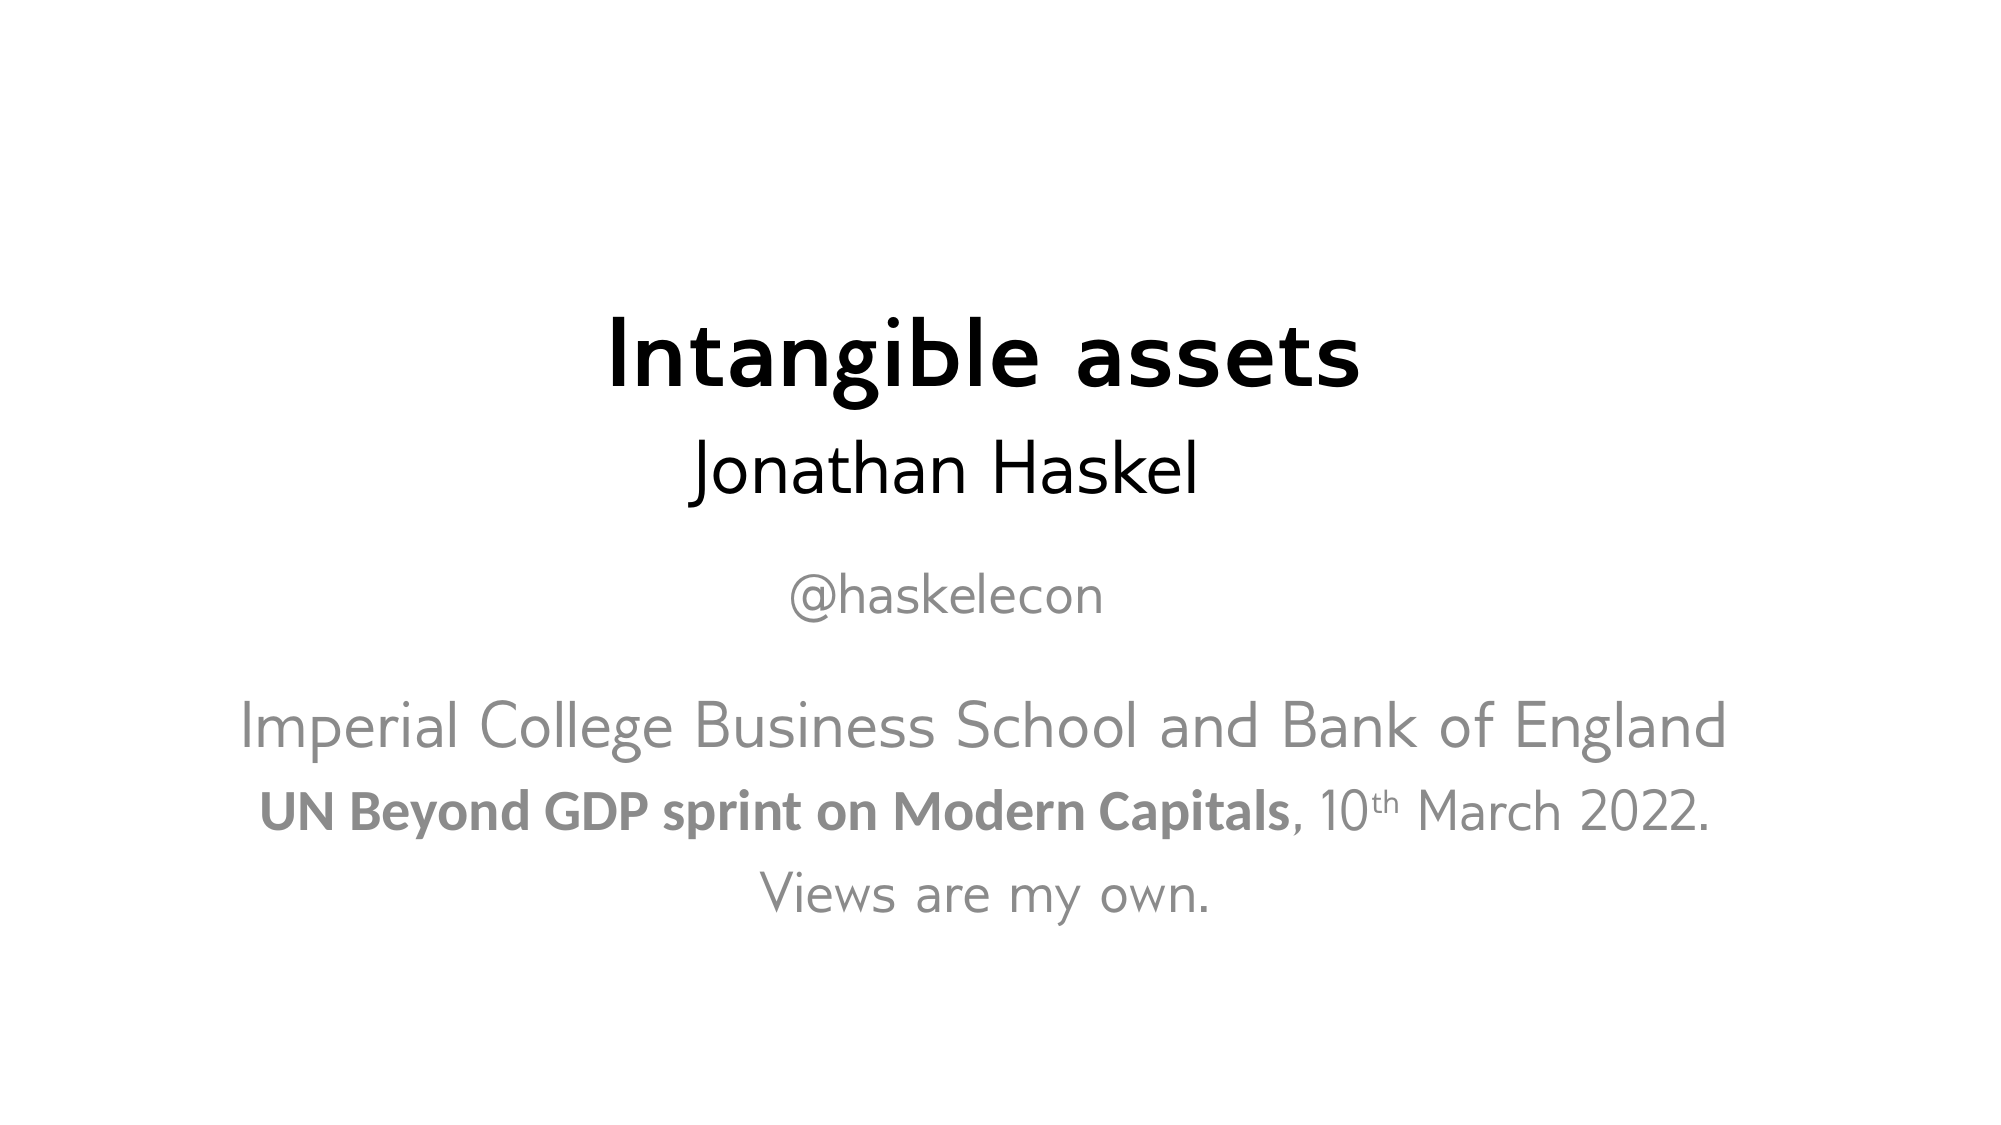

# Intangible assets
Jonathan Haskel
@haskelecon
Imperial College Business School and Bank of England
UN Beyond GDP sprint on Modern Capitals, 10th March 2022.
Views are my own.